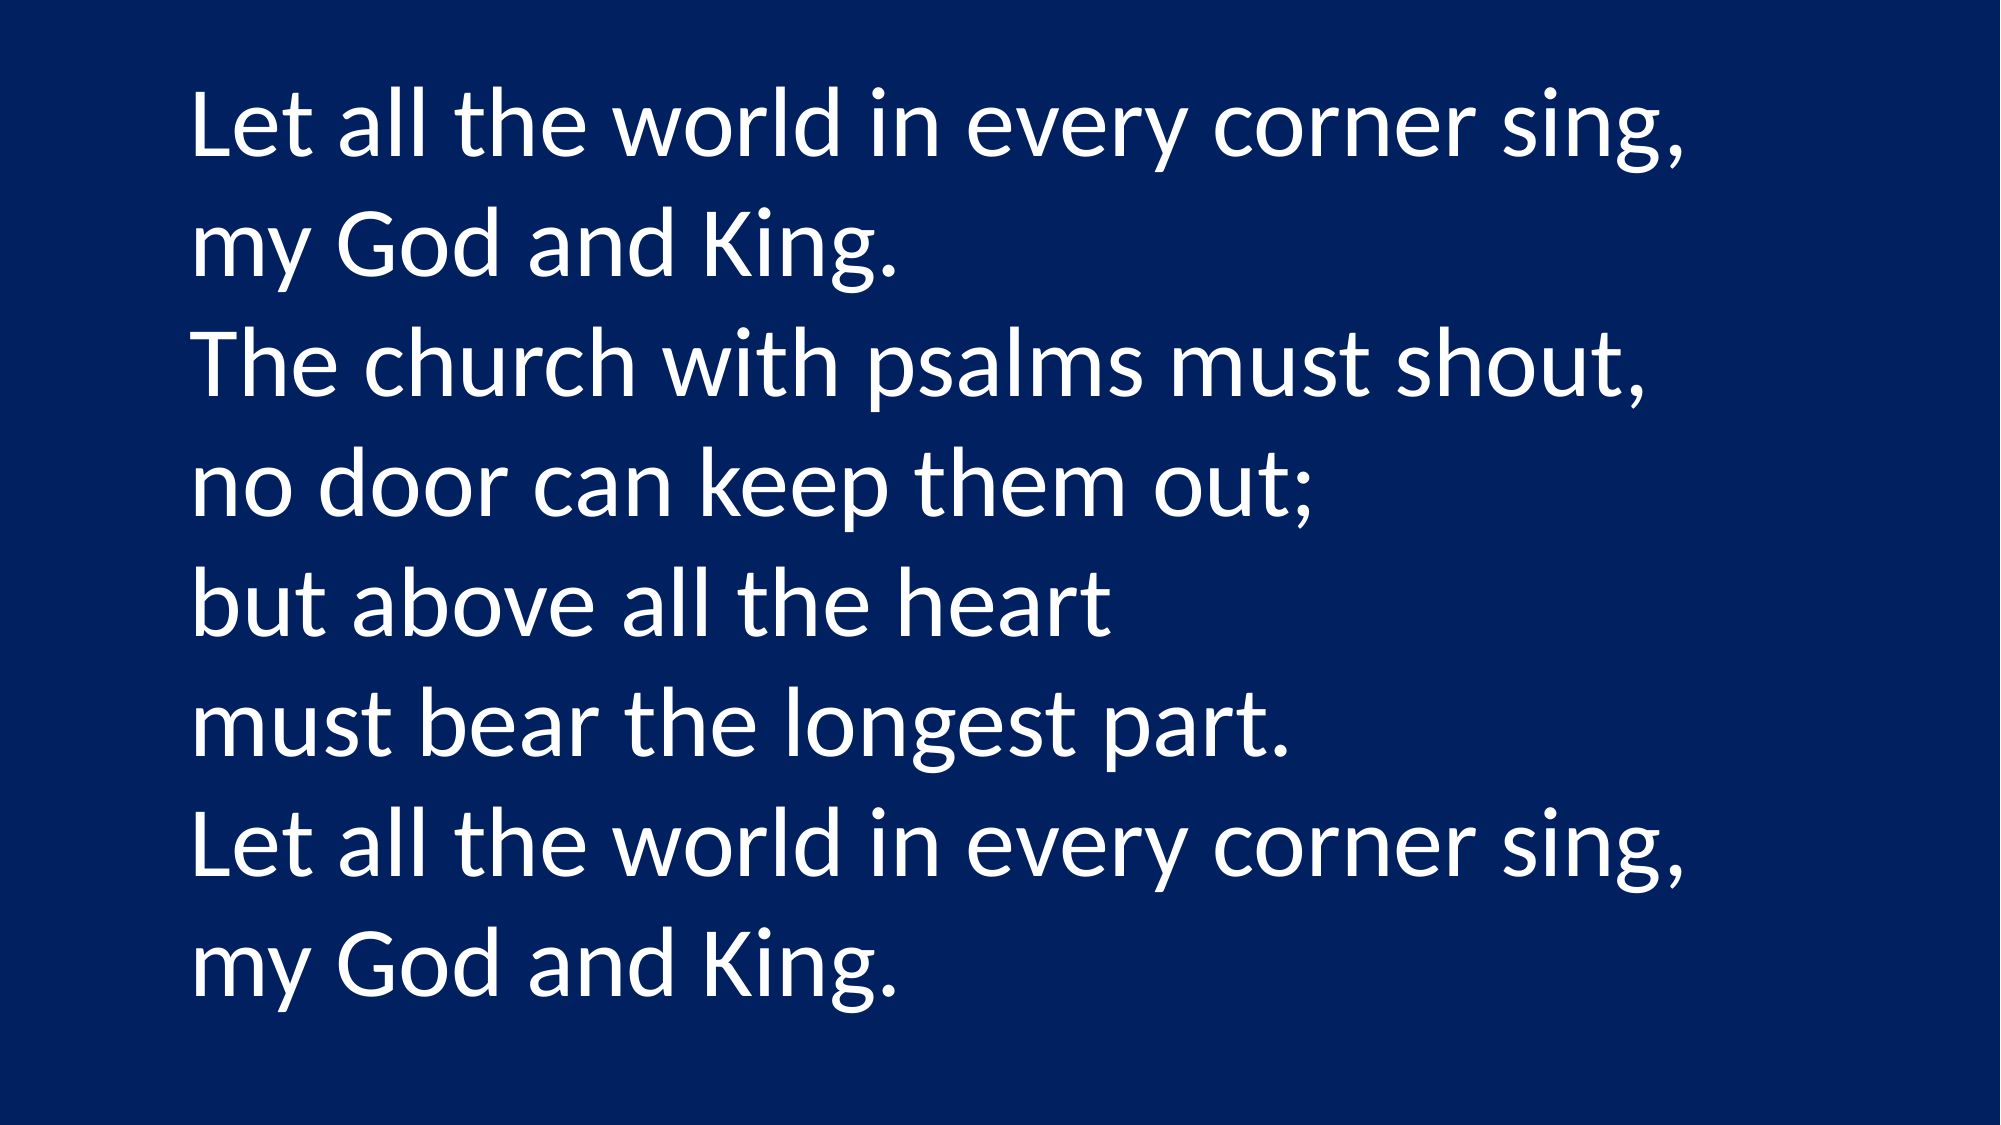

Let all the world in every corner sing,
my God and King.
The church with psalms must shout,
no door can keep them out;
but above all the heart
must bear the longest part.
Let all the world in every corner sing,
my God and King.